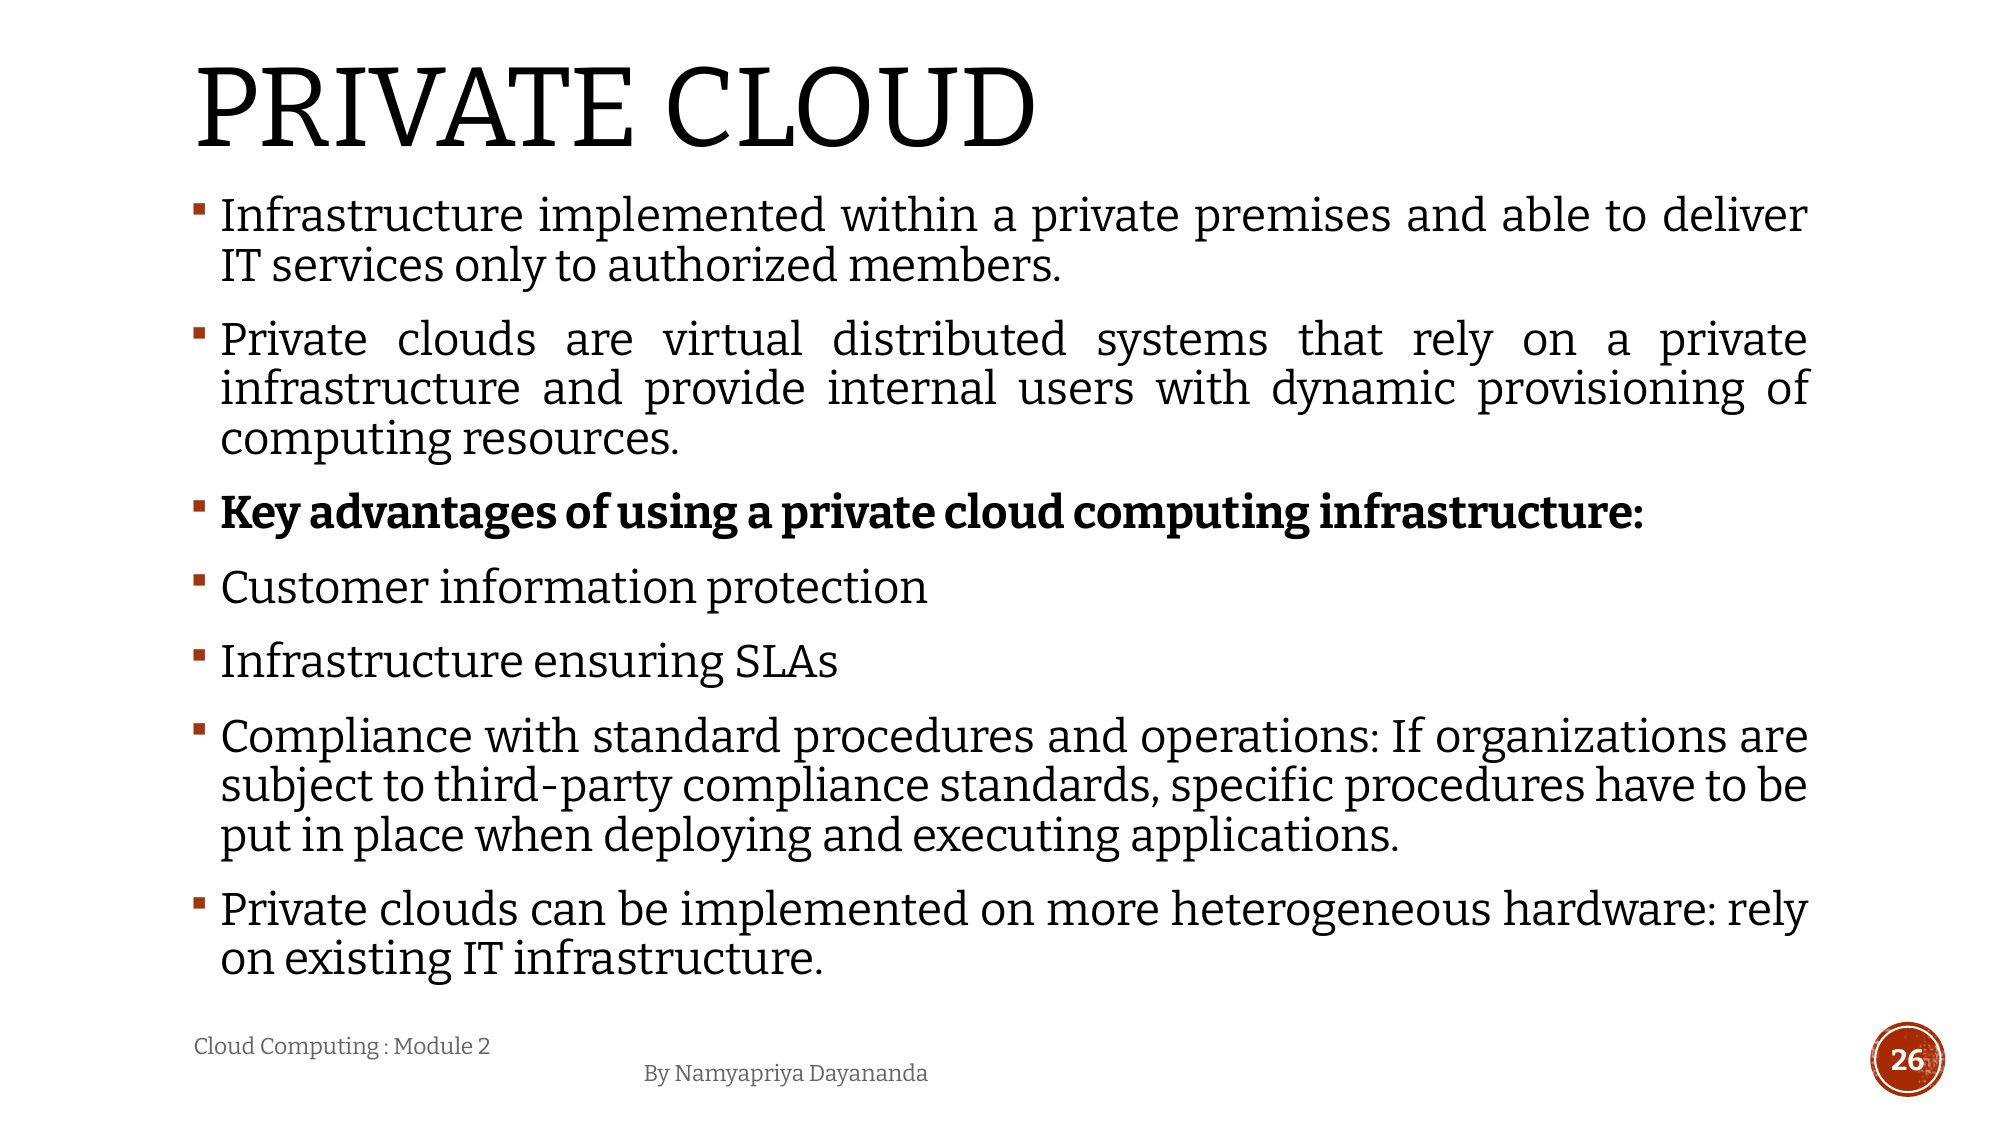

# PRIVATE CLOUD
Infrastructure implemented within a private premises and able to deliver IT services only to authorized members.
Private clouds are virtual distributed systems that rely on a private infrastructure and provide internal users with dynamic provisioning of computing resources.
Key advantages of using a private cloud computing infrastructure:
Customer information protection
Infrastructure ensuring SLAs
Compliance with standard procedures and operations: If organizations are subject to third-party compliance standards, specific procedures have to be put in place when deploying and executing applications.
Private clouds can be implemented on more heterogeneous hardware: rely on existing IT infrastructure.
Cloud Computing : Module 2                                                   										By Namyapriya Dayananda
26